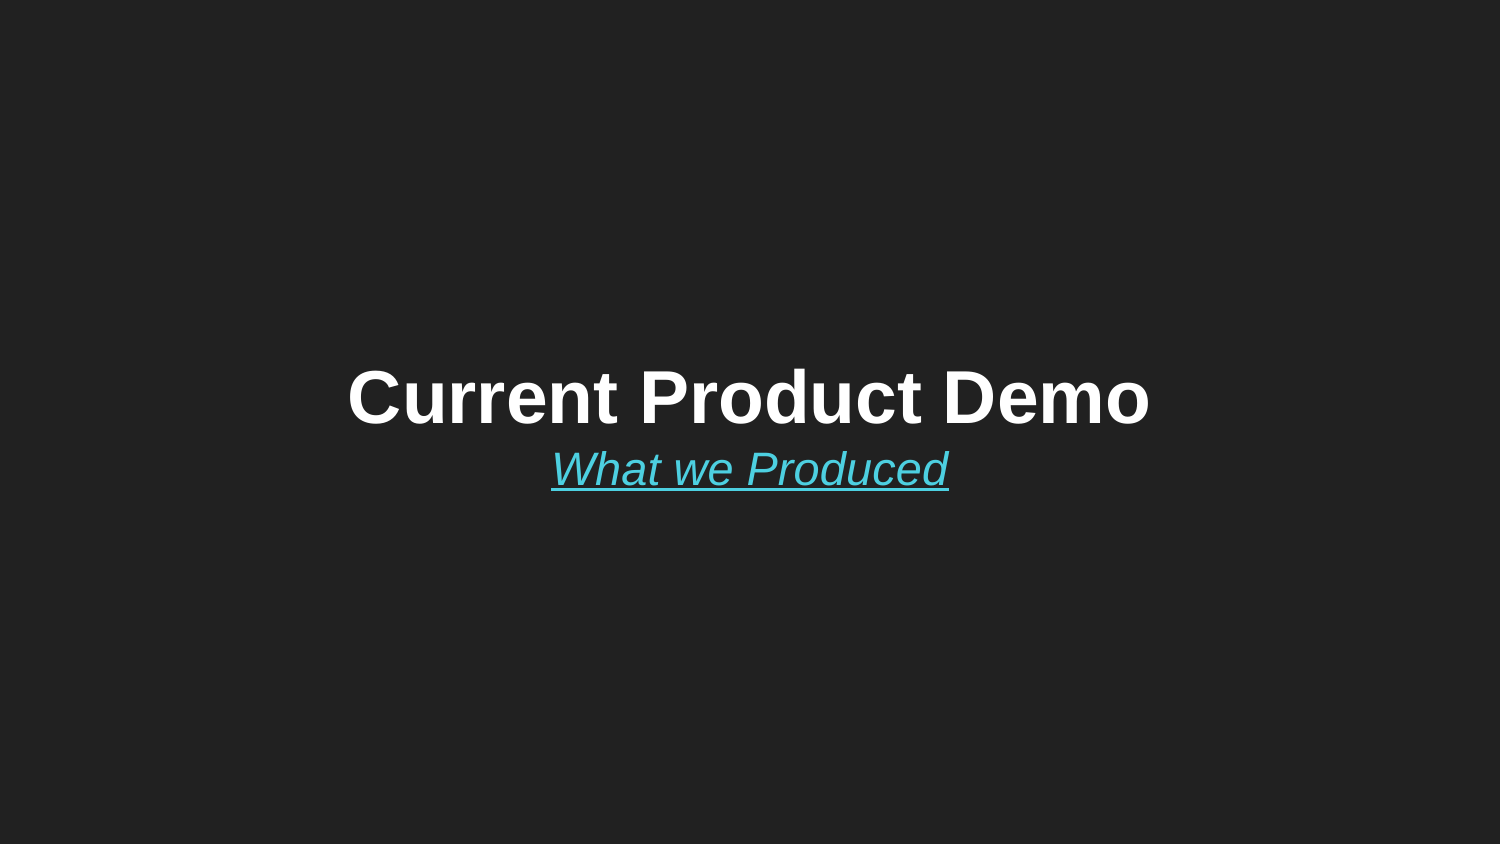

# Current Product Demo
What we Produced